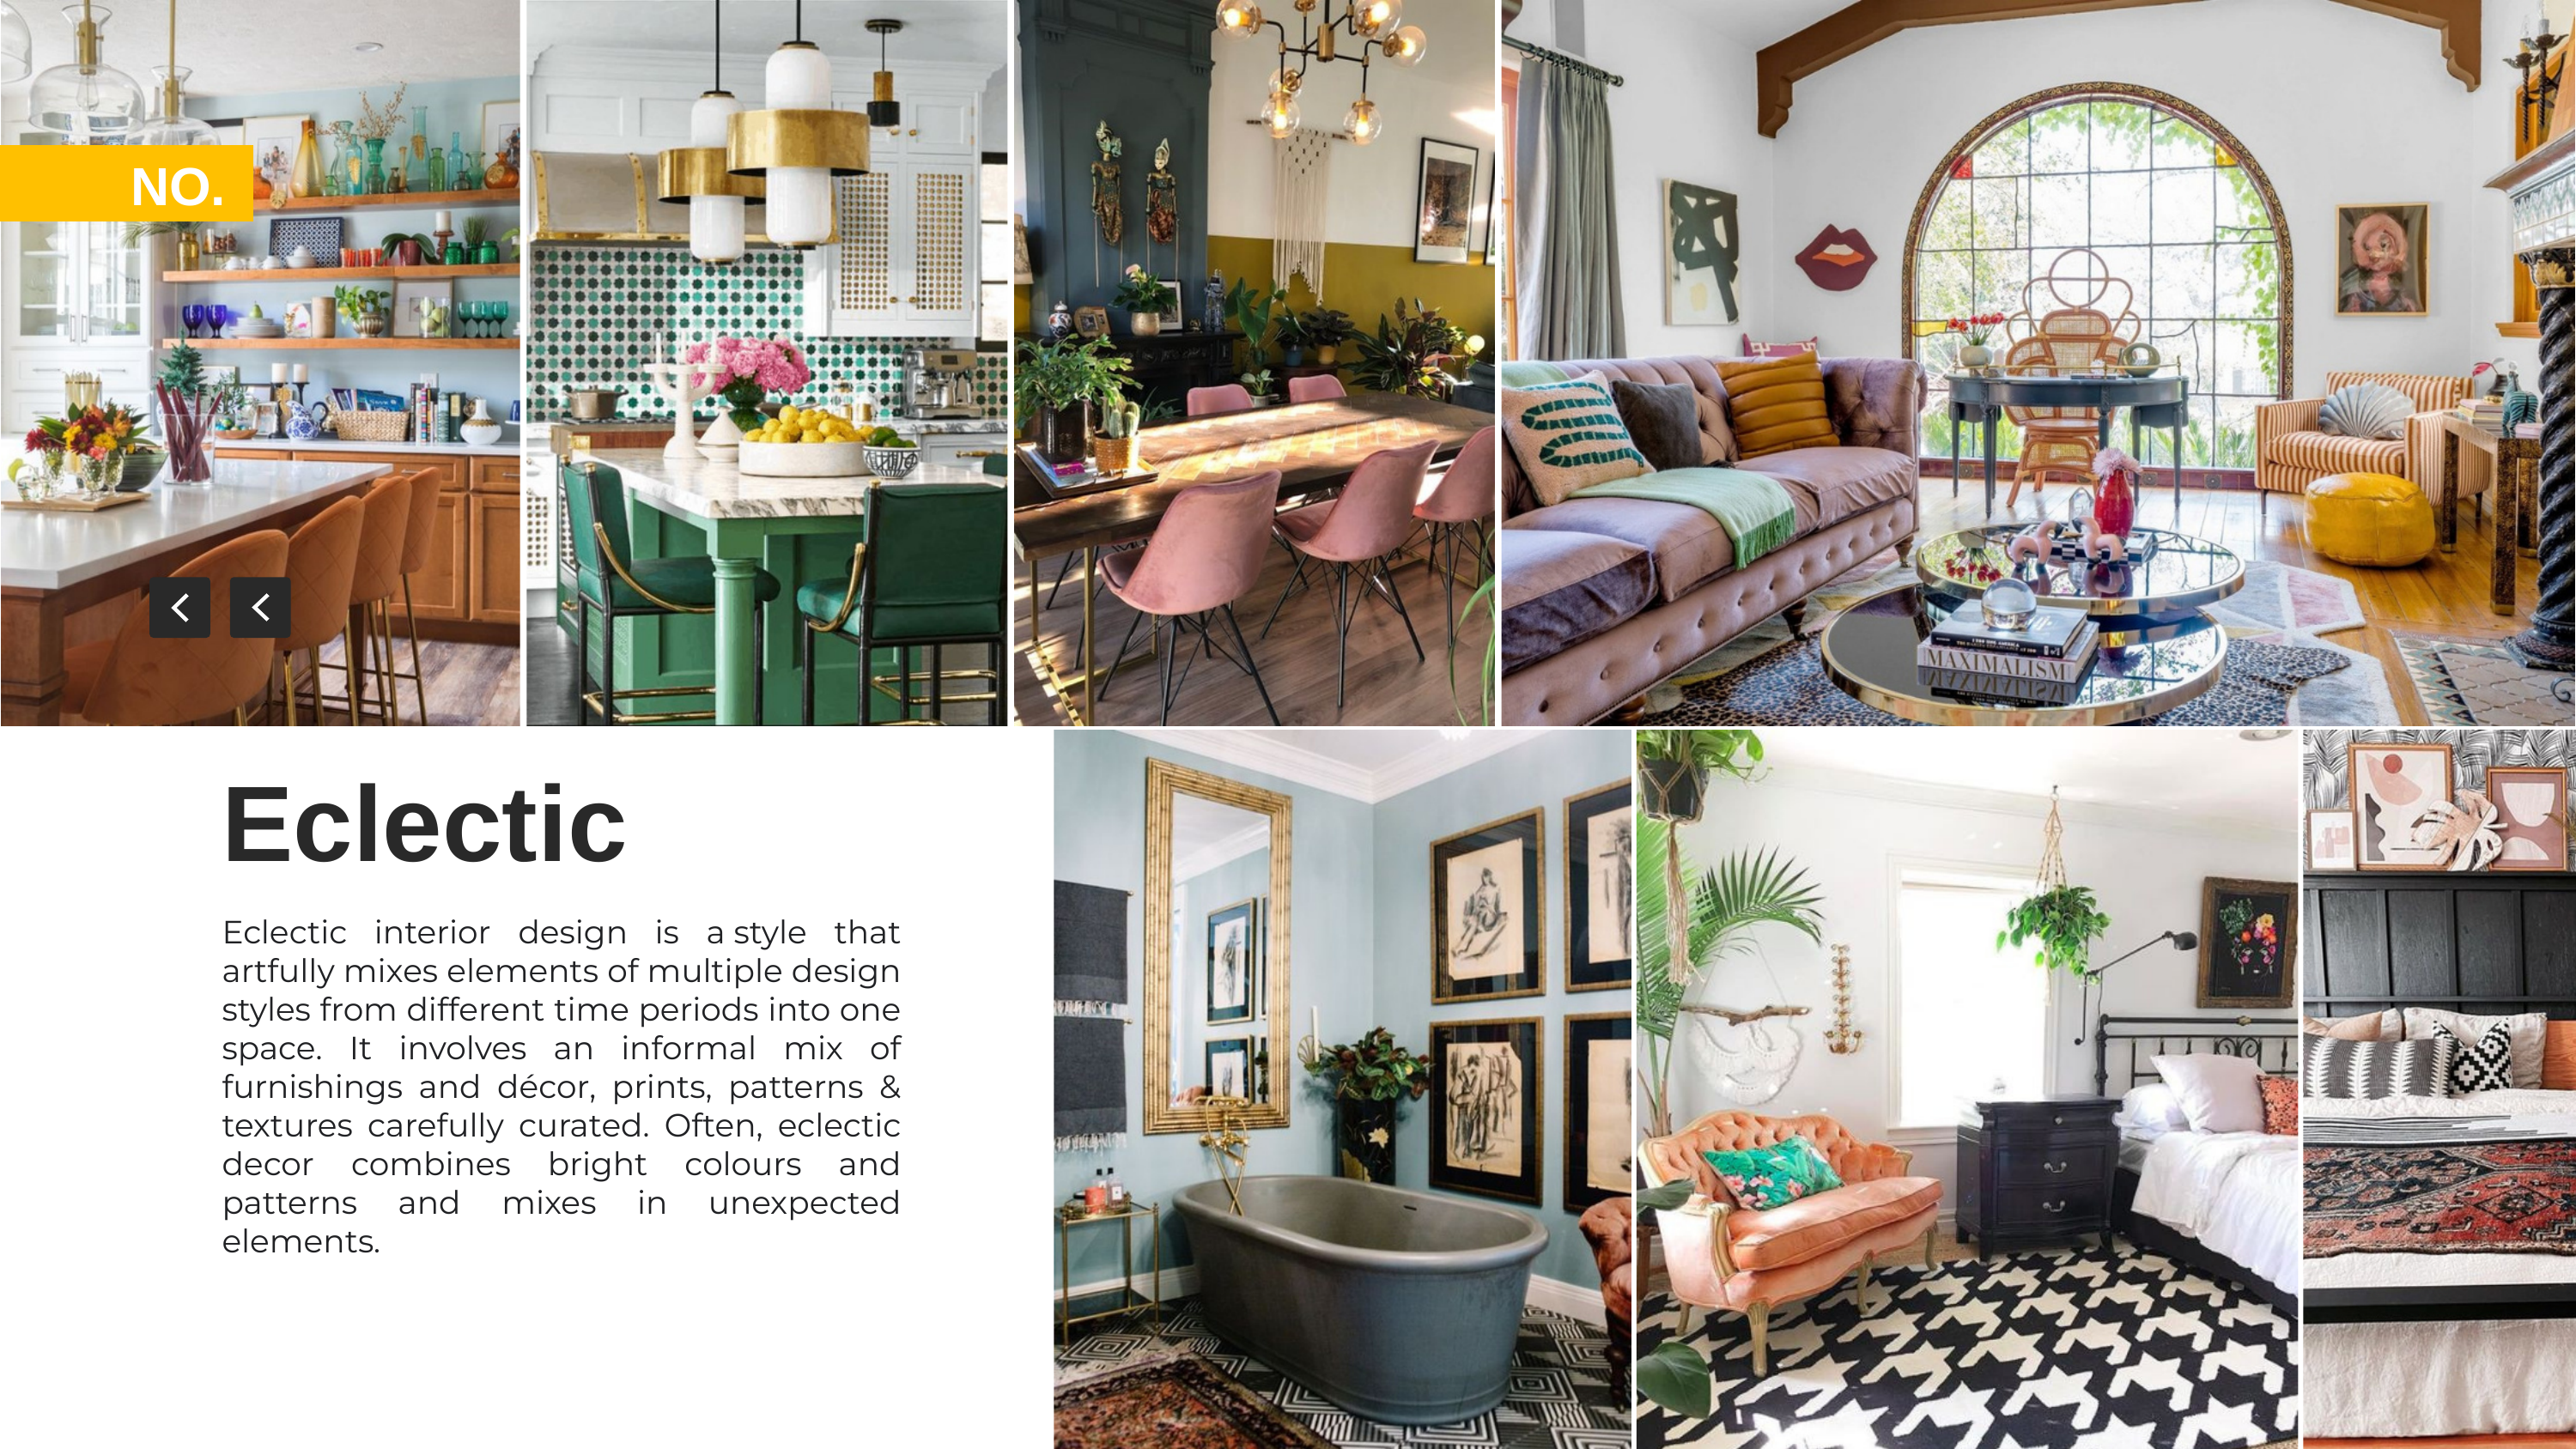

NO.

Eclectic
Eclectic interior design is a style that artfully mixes elements of multiple design styles from different time periods into one space. It involves an informal mix of furnishings and décor, prints, patterns & textures carefully curated. Often, eclectic decor combines bright colours and patterns and mixes in unexpected elements.